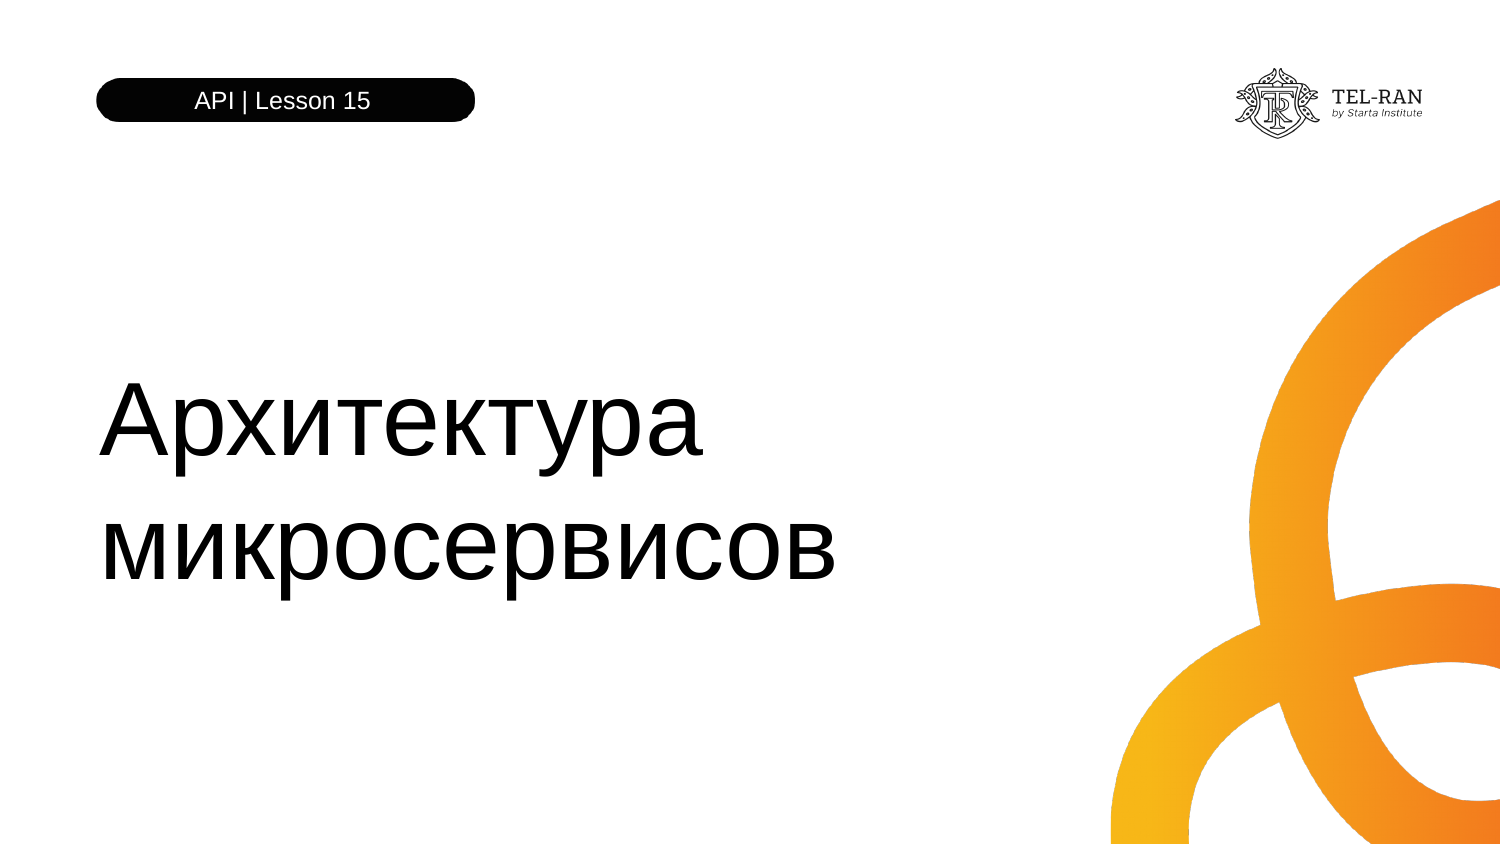

API | Lesson 15
# Архитектура микросервисов